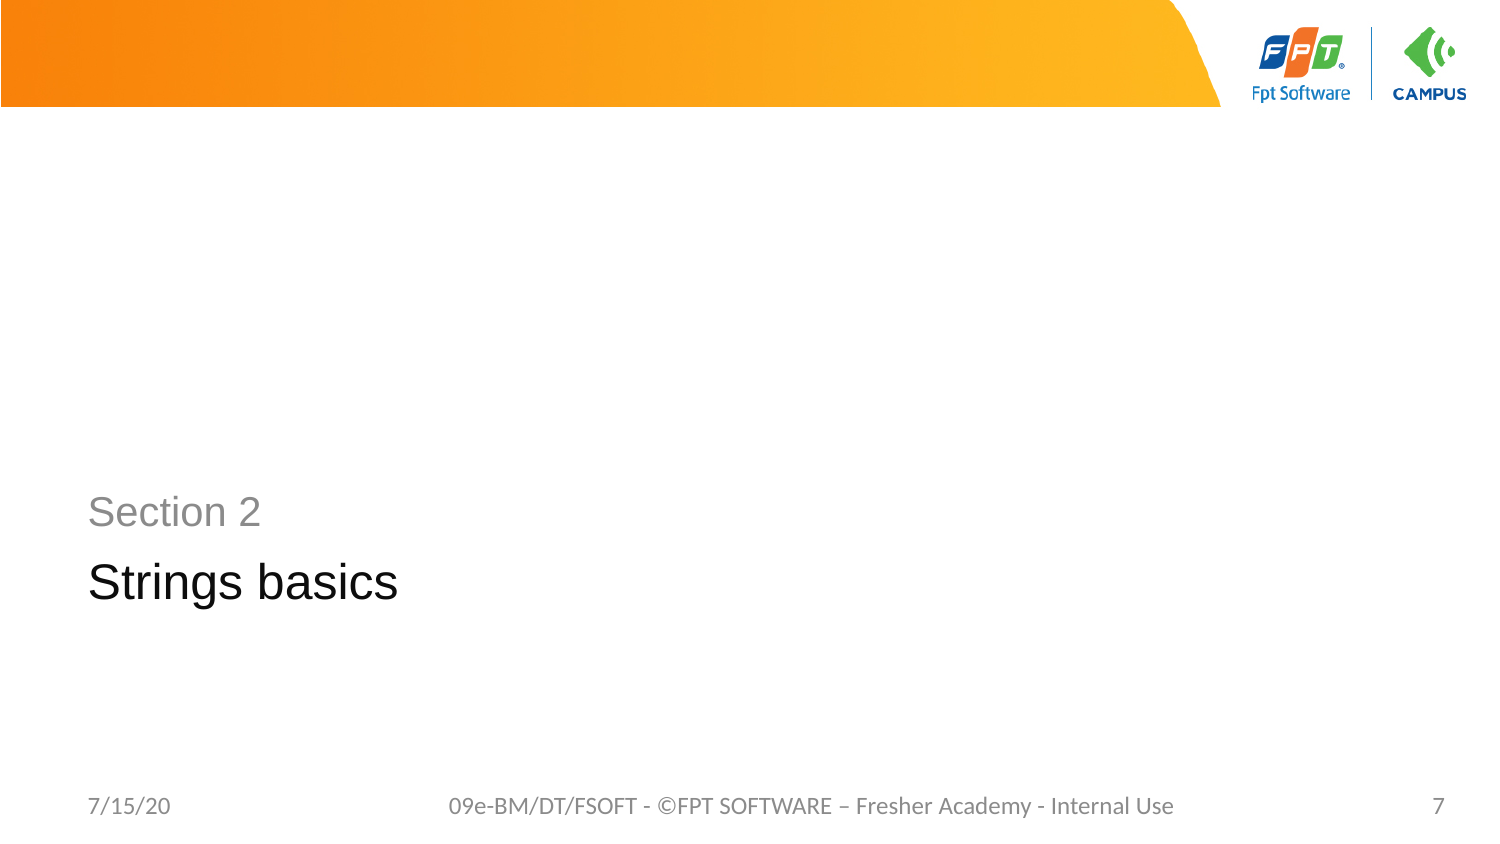

Section 2
# Strings basics
7/15/20
09e-BM/DT/FSOFT - ©FPT SOFTWARE – Fresher Academy - Internal Use
7